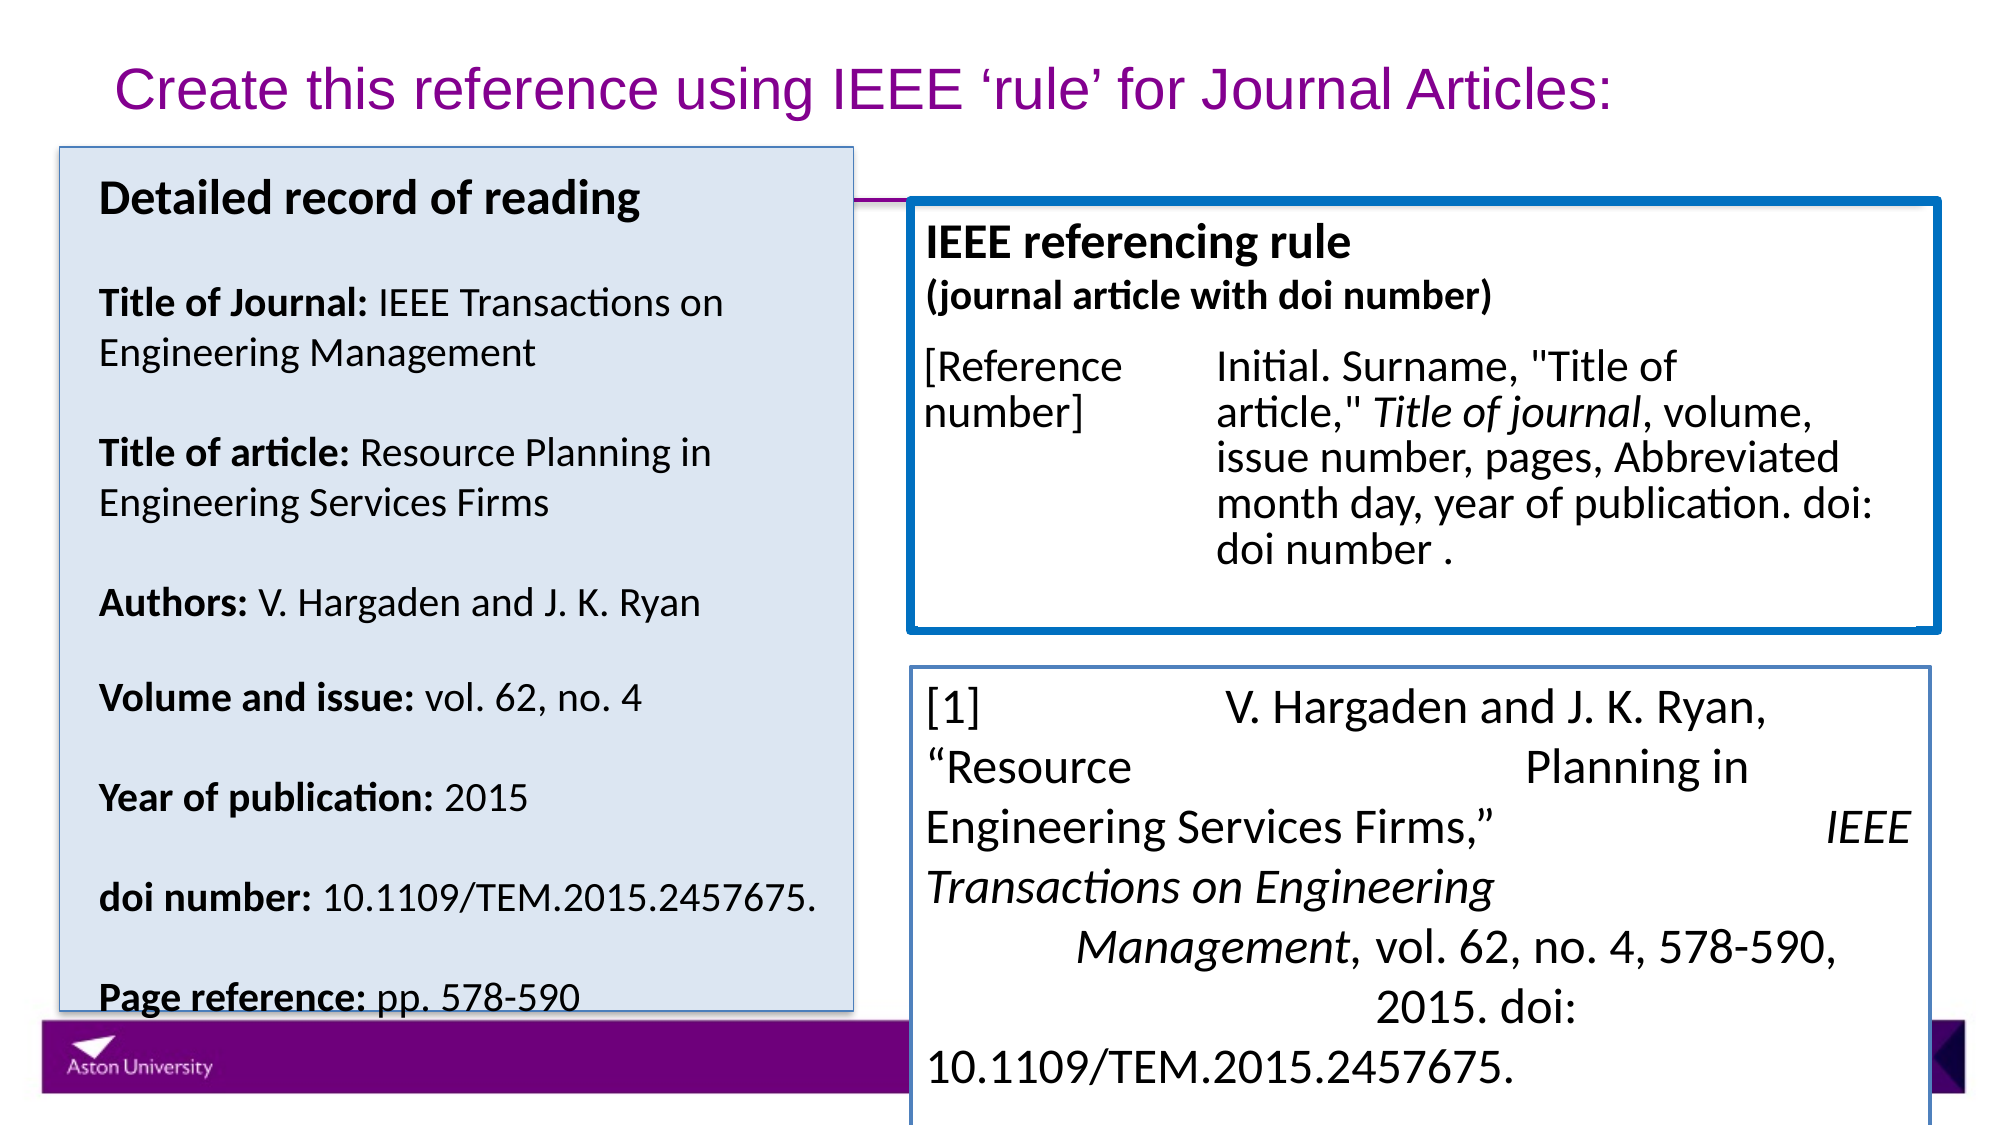

# Create this reference using IEEE ‘rule’ for Journal Articles:

Detailed record of reading

Title of Journal: IEEE Transactions on Engineering Management

Title of article: Resource Planning in Engineering Services Firms

Authors: V. Hargaden and J. K. Ryan

Volume and issue: vol. 62, no. 4

Year of publication: 2015

doi number: 10.1109/TEM.2015.2457675.

Page reference: pp. 578-590

IEEE referencing rule
(journal article with doi number)

| [Reference number] | Initial. Surname, "Title of article," Title of journal, volume, issue number, pages, Abbreviated month day, year of publication. doi: doi number . |
| --- | --- |
[1]		V. Hargaden and J. K. Ryan, “Resource 			Planning in Engineering Services Firms,” 			IEEE Transactions on Engineering 				Management, 	vol. 62, no. 4, 578-590, 			2015. doi: 	10.1109/TEM.2015.2457675.